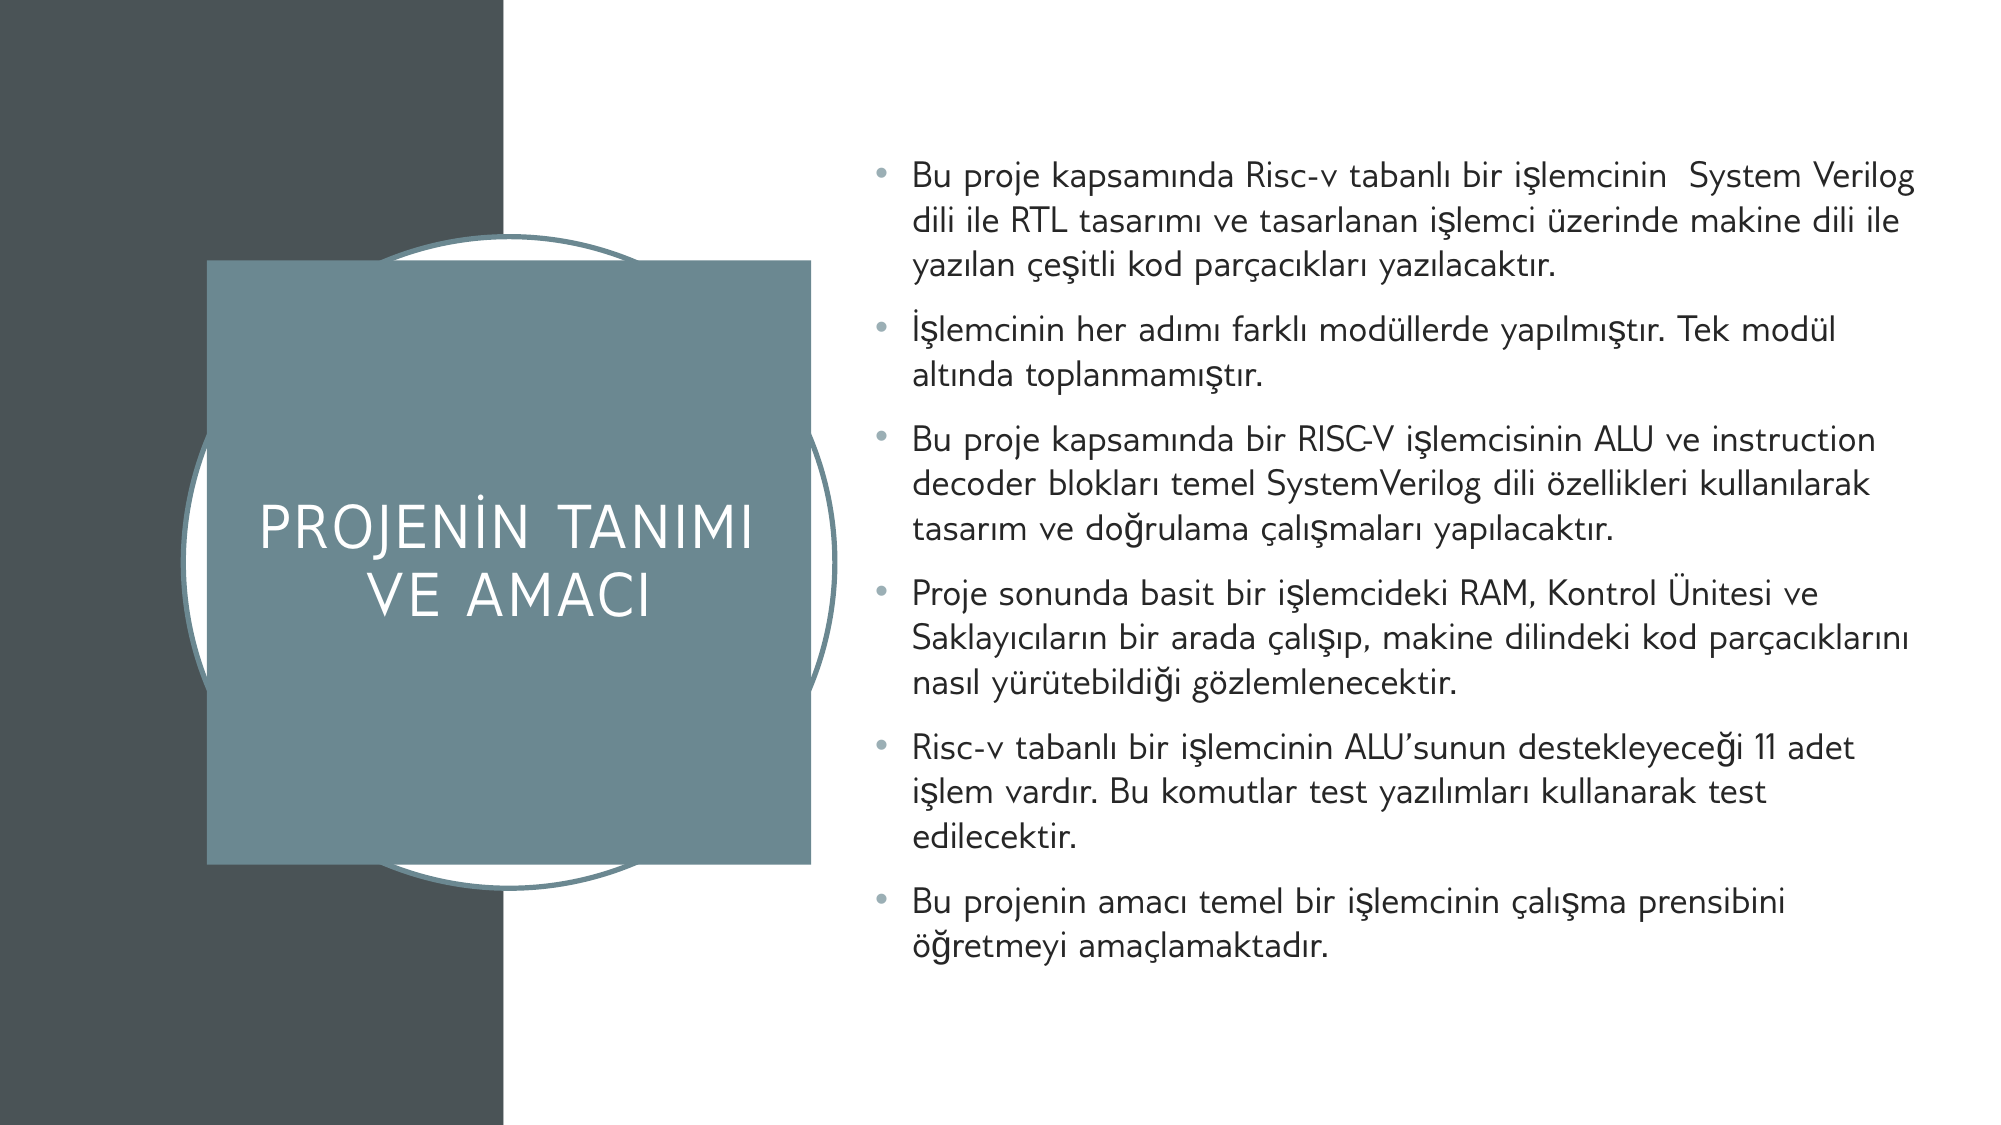

Bu proje kapsamında Risc-v tabanlı bir işlemcinin  System Verilog dili ile RTL tasarımı ve tasarlanan işlemci üzerinde makine dili ile yazılan çeşitli kod parçacıkları yazılacaktır.
İşlemcinin her adımı farklı modüllerde yapılmıştır. Tek modül altında toplanmamıştır.
Bu proje kapsamında bir RISC-V işlemcisinin ALU ve instruction decoder blokları temel SystemVerilog dili özellikleri kullanılarak tasarım ve doğrulama çalışmaları yapılacaktır.
Proje sonunda basit bir işlemcideki RAM, Kontrol Ünitesi ve Saklayıcıların bir arada çalışıp, makine dilindeki kod parçacıklarını nasıl yürütebildiği gözlemlenecektir.
Risc-v tabanlı bir işlemcinin ALU’sunun destekleyeceği 11 adet işlem vardır. Bu komutlar test yazılımları kullanarak test edilecektir.
Bu projenin amacı temel bir işlemcinin çalışma prensibini öğretmeyi amaçlamaktadır.

# PROJENİN TANIMI VE AMACI